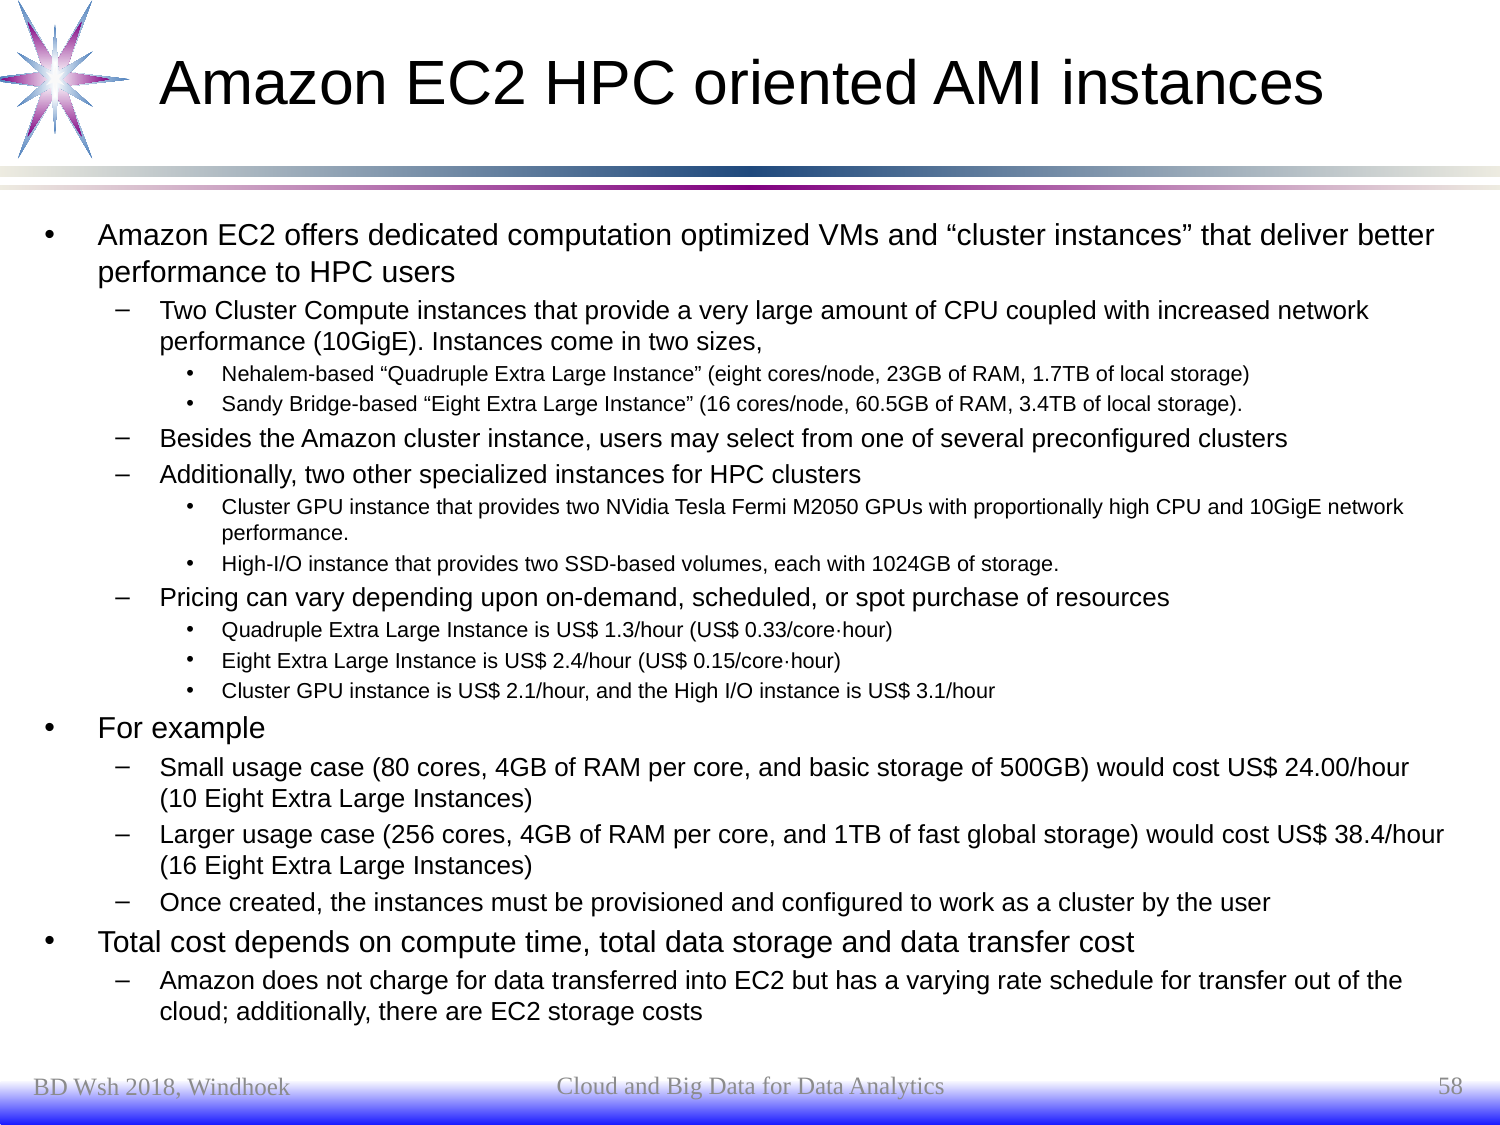

# Amazon EC2 HPC oriented AMI instances
Amazon EC2 offers dedicated computation optimized VMs and “cluster instances” that deliver better performance to HPC users
Two Cluster Compute instances that provide a very large amount of CPU coupled with increased network performance (10GigE). Instances come in two sizes,
Nehalem-based “Quadruple Extra Large Instance” (eight cores/node, 23GB of RAM, 1.7TB of local storage)
Sandy Bridge-based “Eight Extra Large Instance” (16 cores/node, 60.5GB of RAM, 3.4TB of local storage).
Besides the Amazon cluster instance, users may select from one of several preconfigured clusters
Additionally, two other specialized instances for HPC clusters
Cluster GPU instance that provides two NVidia Tesla Fermi M2050 GPUs with proportionally high CPU and 10GigE network performance.
High-I/O instance that provides two SSD-based volumes, each with 1024GB of storage.
Pricing can vary depending upon on-demand, scheduled, or spot purchase of resources
Quadruple Extra Large Instance is US$ 1.3/hour (US$ 0.33/core·hour)
Eight Extra Large Instance is US$ 2.4/hour (US$ 0.15/core·hour)
Cluster GPU instance is US$ 2.1/hour, and the High I/O instance is US$ 3.1/hour
For example
Small usage case (80 cores, 4GB of RAM per core, and basic storage of 500GB) would cost US$ 24.00/hour (10 Eight Extra Large Instances)
Larger usage case (256 cores, 4GB of RAM per core, and 1TB of fast global storage) would cost US$ 38.4/hour (16 Eight Extra Large Instances)
Once created, the instances must be provisioned and configured to work as a cluster by the user
Total cost depends on compute time, total data storage and data transfer cost
Amazon does not charge for data transferred into EC2 but has a varying rate schedule for transfer out of the cloud; additionally, there are EC2 storage costs
Cloud and Big Data for Data Analytics
58
BD Wsh 2018, Windhoek